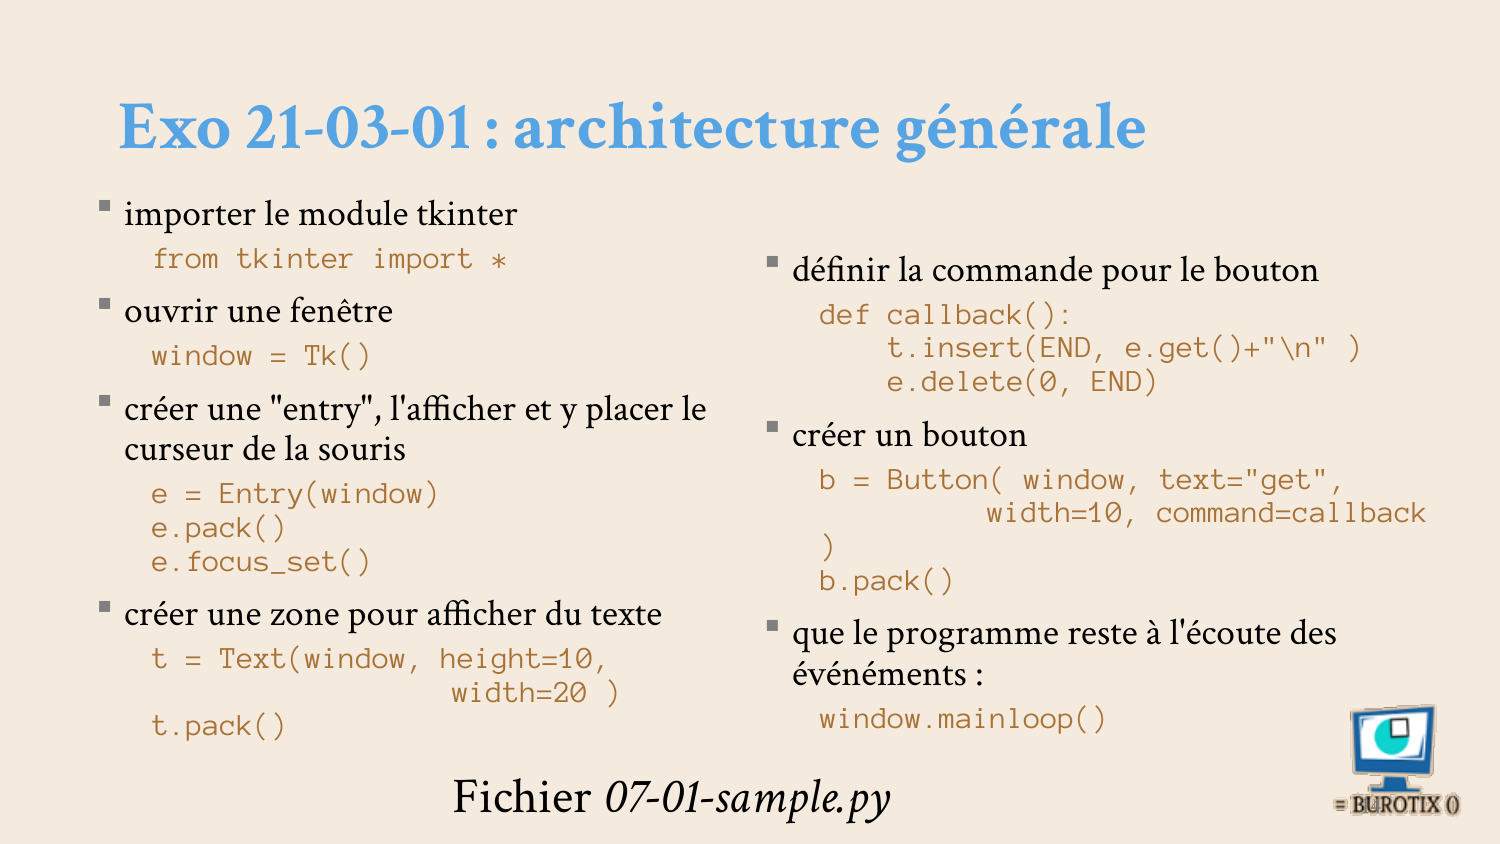

# Exo 21-03-01 : architecture générale
importer le module tkinter
from tkinter import *
ouvrir une fenêtre
window = Tk()
créer une "entry", l'afficher et y placer le curseur de la souris
e = Entry(window)
e.pack()
e.focus_set()
créer une zone pour afficher du texte
t = Text(window, height=10,
		width=20 )
t.pack()
définir la commande pour le bouton
def callback():
    t.insert(END, e.get()+"\n" )
    e.delete(0, END)
créer un bouton
b = Button( window, text="get",
	 width=10, command=callback )
b.pack()
que le programme reste à l'écoute des événéments :
window.mainloop()
Fichier 07-01-sample.py
14